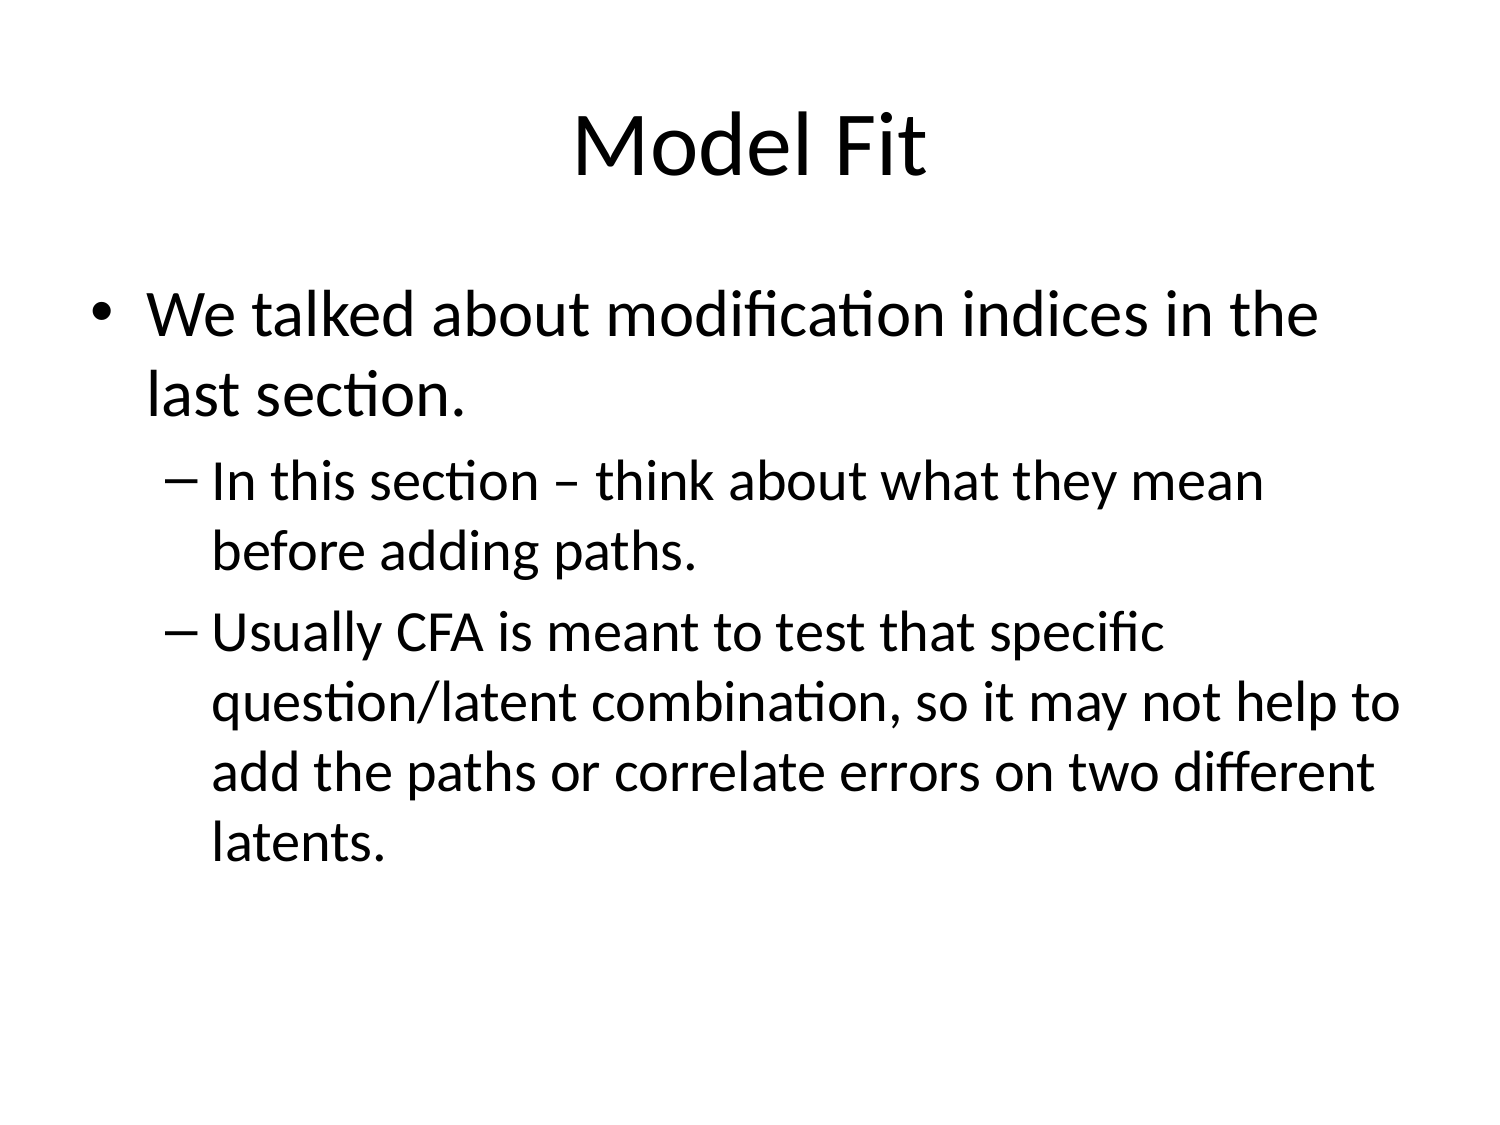

# Model Fit
We talked about modification indices in the last section.
In this section – think about what they mean before adding paths.
Usually CFA is meant to test that specific question/latent combination, so it may not help to add the paths or correlate errors on two different latents.